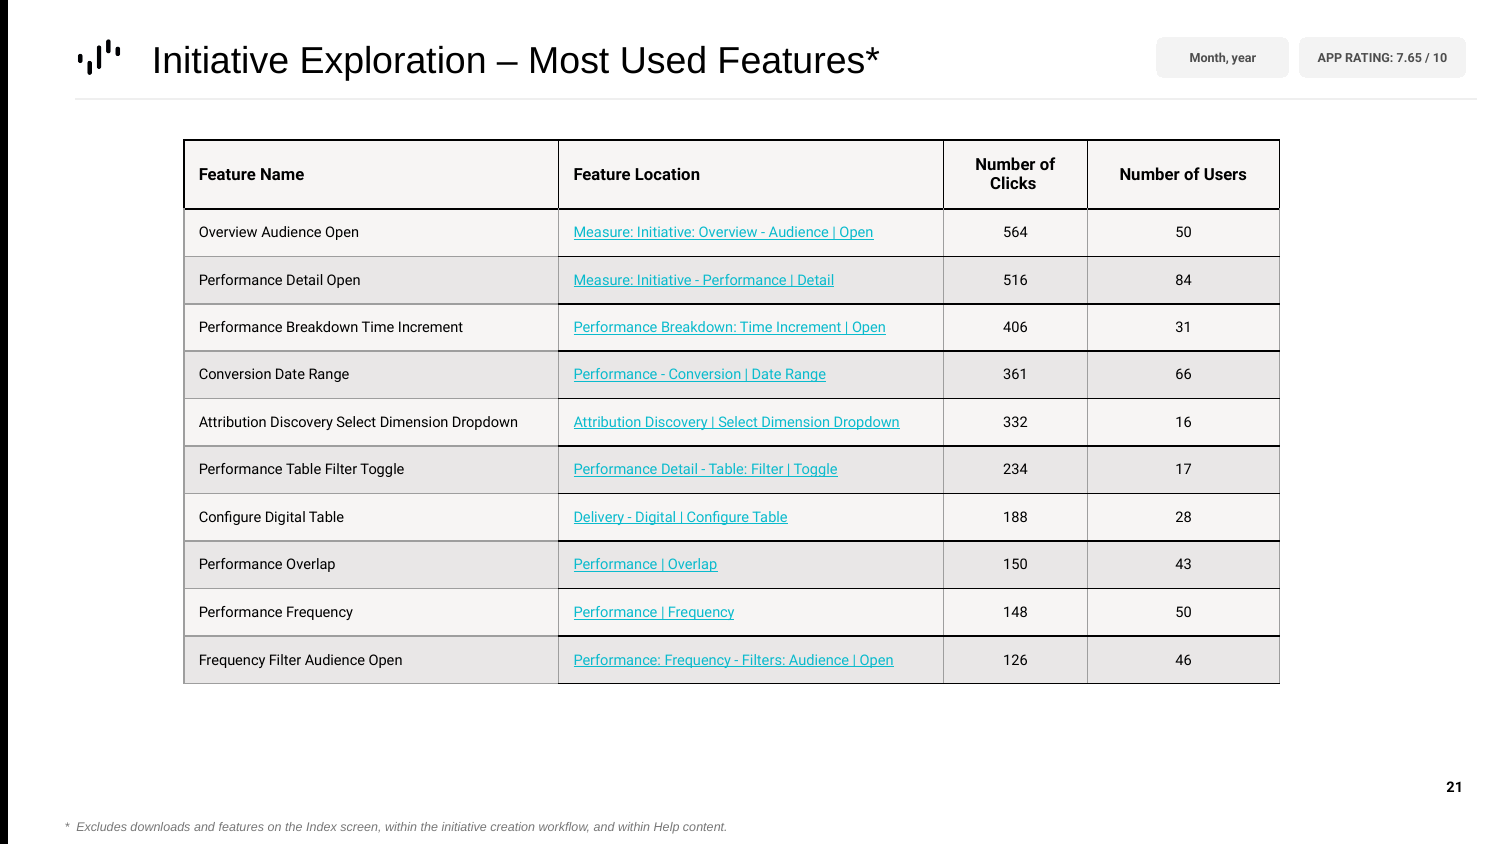

Initiative Exploration – Most Used Features*
November 2022
December 2022
January 2022
January 2023
February 2023
March 2023
April 2023
May 2023
June 2023
July 2023
Month, year
APP RATING: 7.00 / 10
APP RATING: 6.56 / 10
APP RATING: 6.95 / 10
APP RATING: 6.05 / 10
APP RATING: 7.06 / 10
APP RATING: 7.24 / 10
APP RATING: 6.95 / 10
APP RATING: 7.39 / 10
APP RATING: 7.27 / 10
APP RATING: 7.77 / 10
APP RATING: 7.64 / 10
APP RATING: 7.65 / 10
| Feature Name | Feature Location | Number of Clicks | Number of Users |
| --- | --- | --- | --- |
| Overview Audience Open | Measure: Initiative: Overview - Audience | Open | 564 | 50 |
| Performance Detail Open | Measure: Initiative - Performance | Detail | 516 | 84 |
| Performance Breakdown Time Increment | Performance Breakdown: Time Increment | Open | 406 | 31 |
| Conversion Date Range | Performance - Conversion | Date Range | 361 | 66 |
| Attribution Discovery Select Dimension Dropdown | Attribution Discovery | Select Dimension Dropdown | 332 | 16 |
| Performance Table Filter Toggle | Performance Detail - Table: Filter | Toggle | 234 | 17 |
| Configure Digital Table | Delivery - Digital | Configure Table | 188 | 28 |
| Performance Overlap | Performance | Overlap | 150 | 43 |
| Performance Frequency | Performance | Frequency | 148 | 50 |
| Frequency Filter Audience Open | Performance: Frequency - Filters: Audience | Open | 126 | 46 |
21
*  Excludes downloads and features on the Index screen, within the initiative creation workflow, and within Help content.